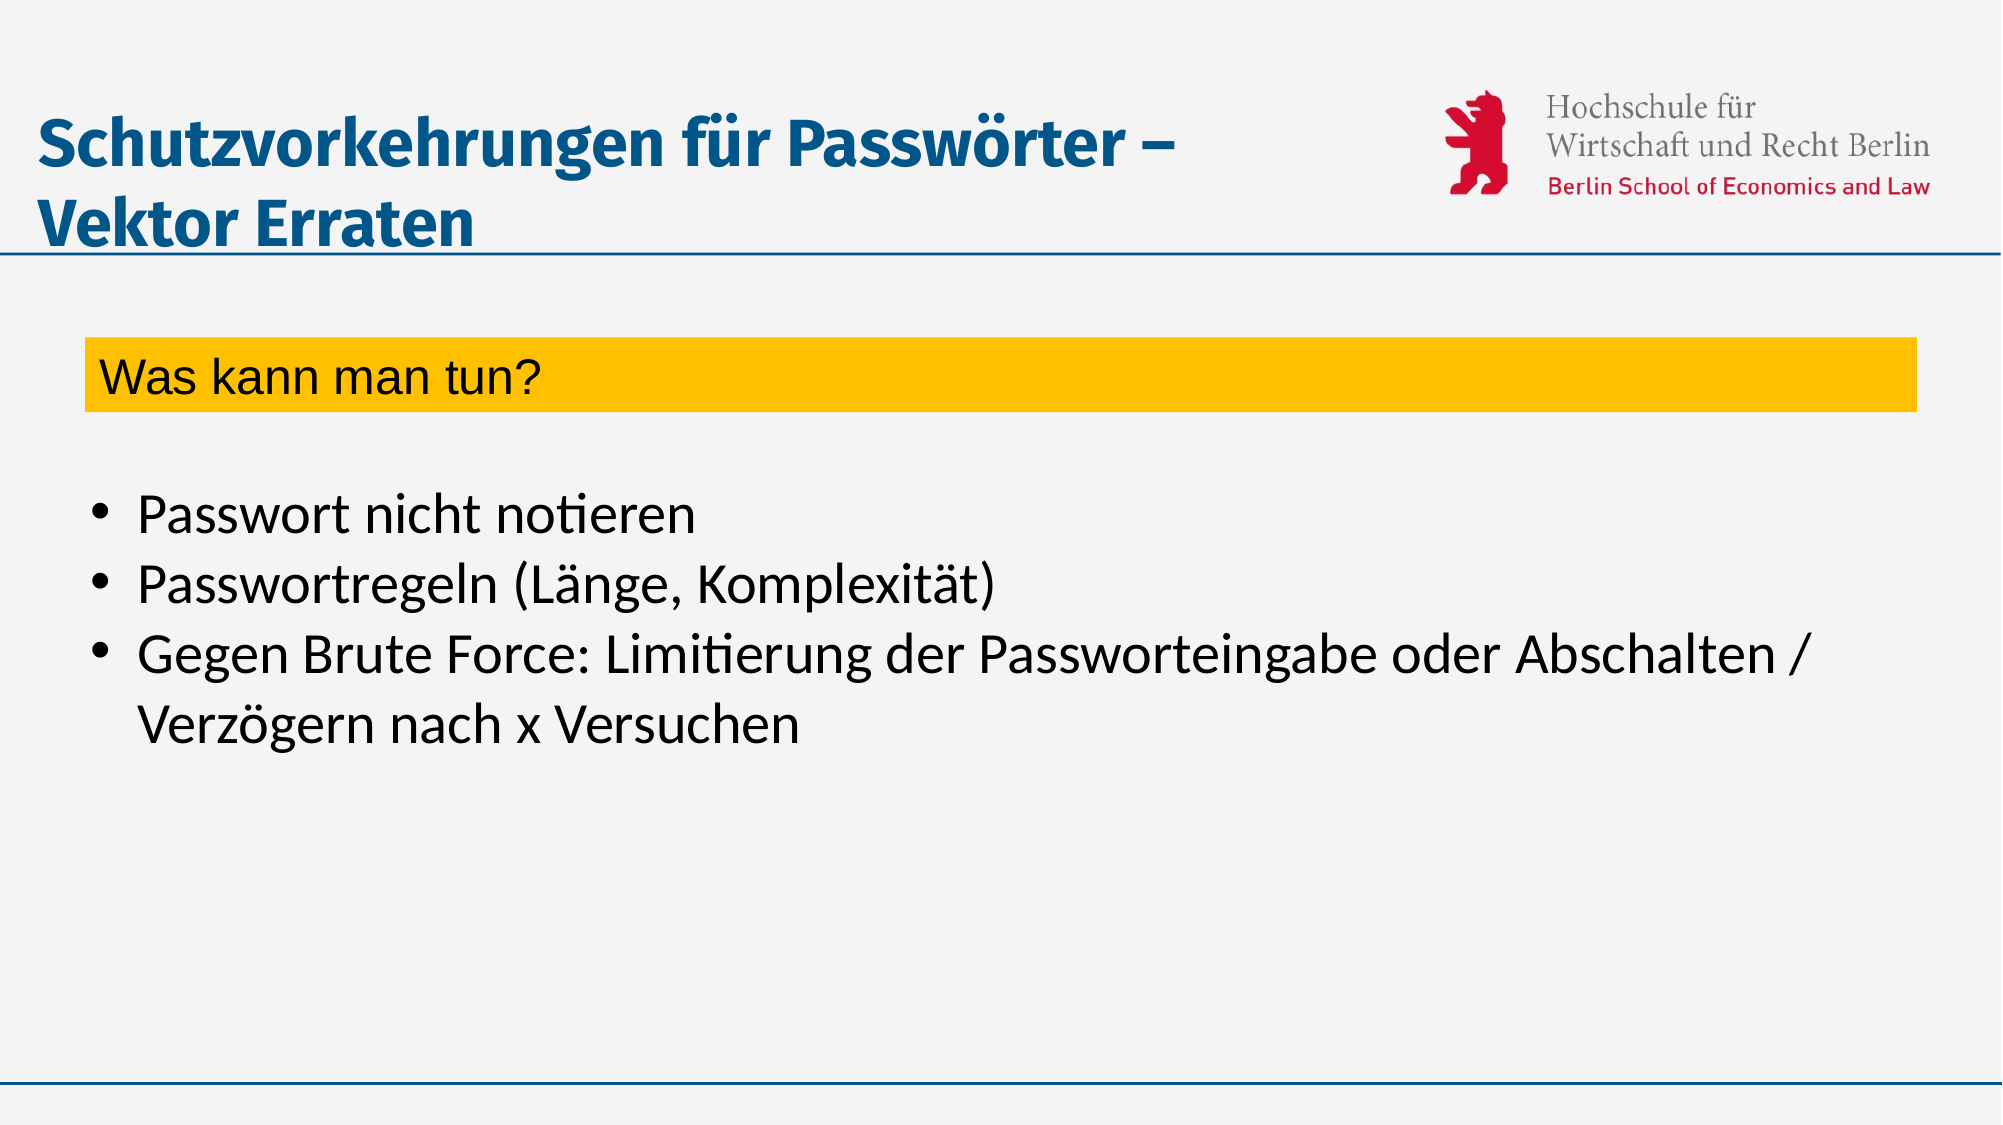

# Schutzvorkehrungen für Passwörter – Vektor Erraten
Was kann man tun?
Passwort nicht notieren
Passwortregeln (Länge, Komplexität)
Gegen Brute Force: Limitierung der Passworteingabe oder Abschalten / Verzögern nach x Versuchen